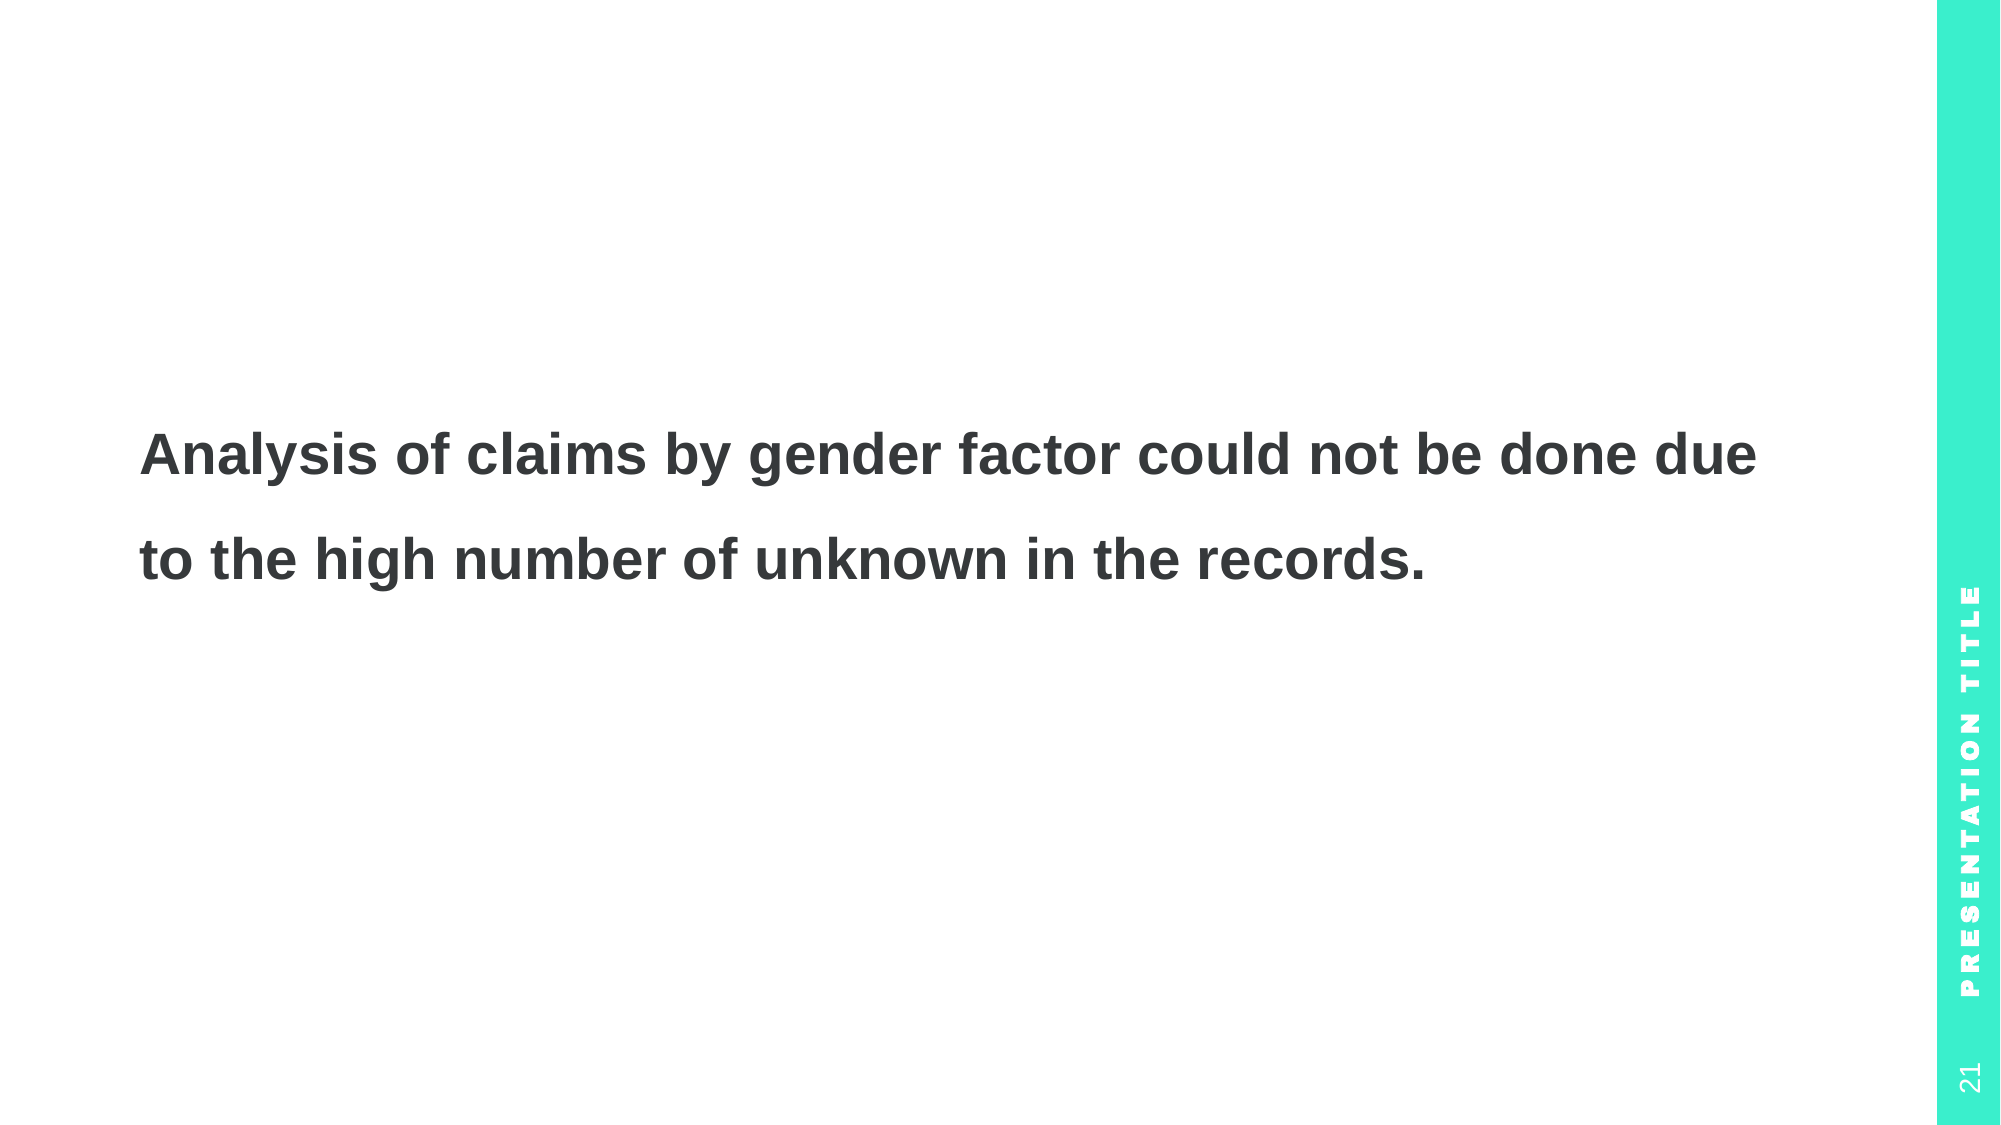

Analysis of claims by gender factor could not be done due to the high number of unknown in the records.
Presentation Title
21